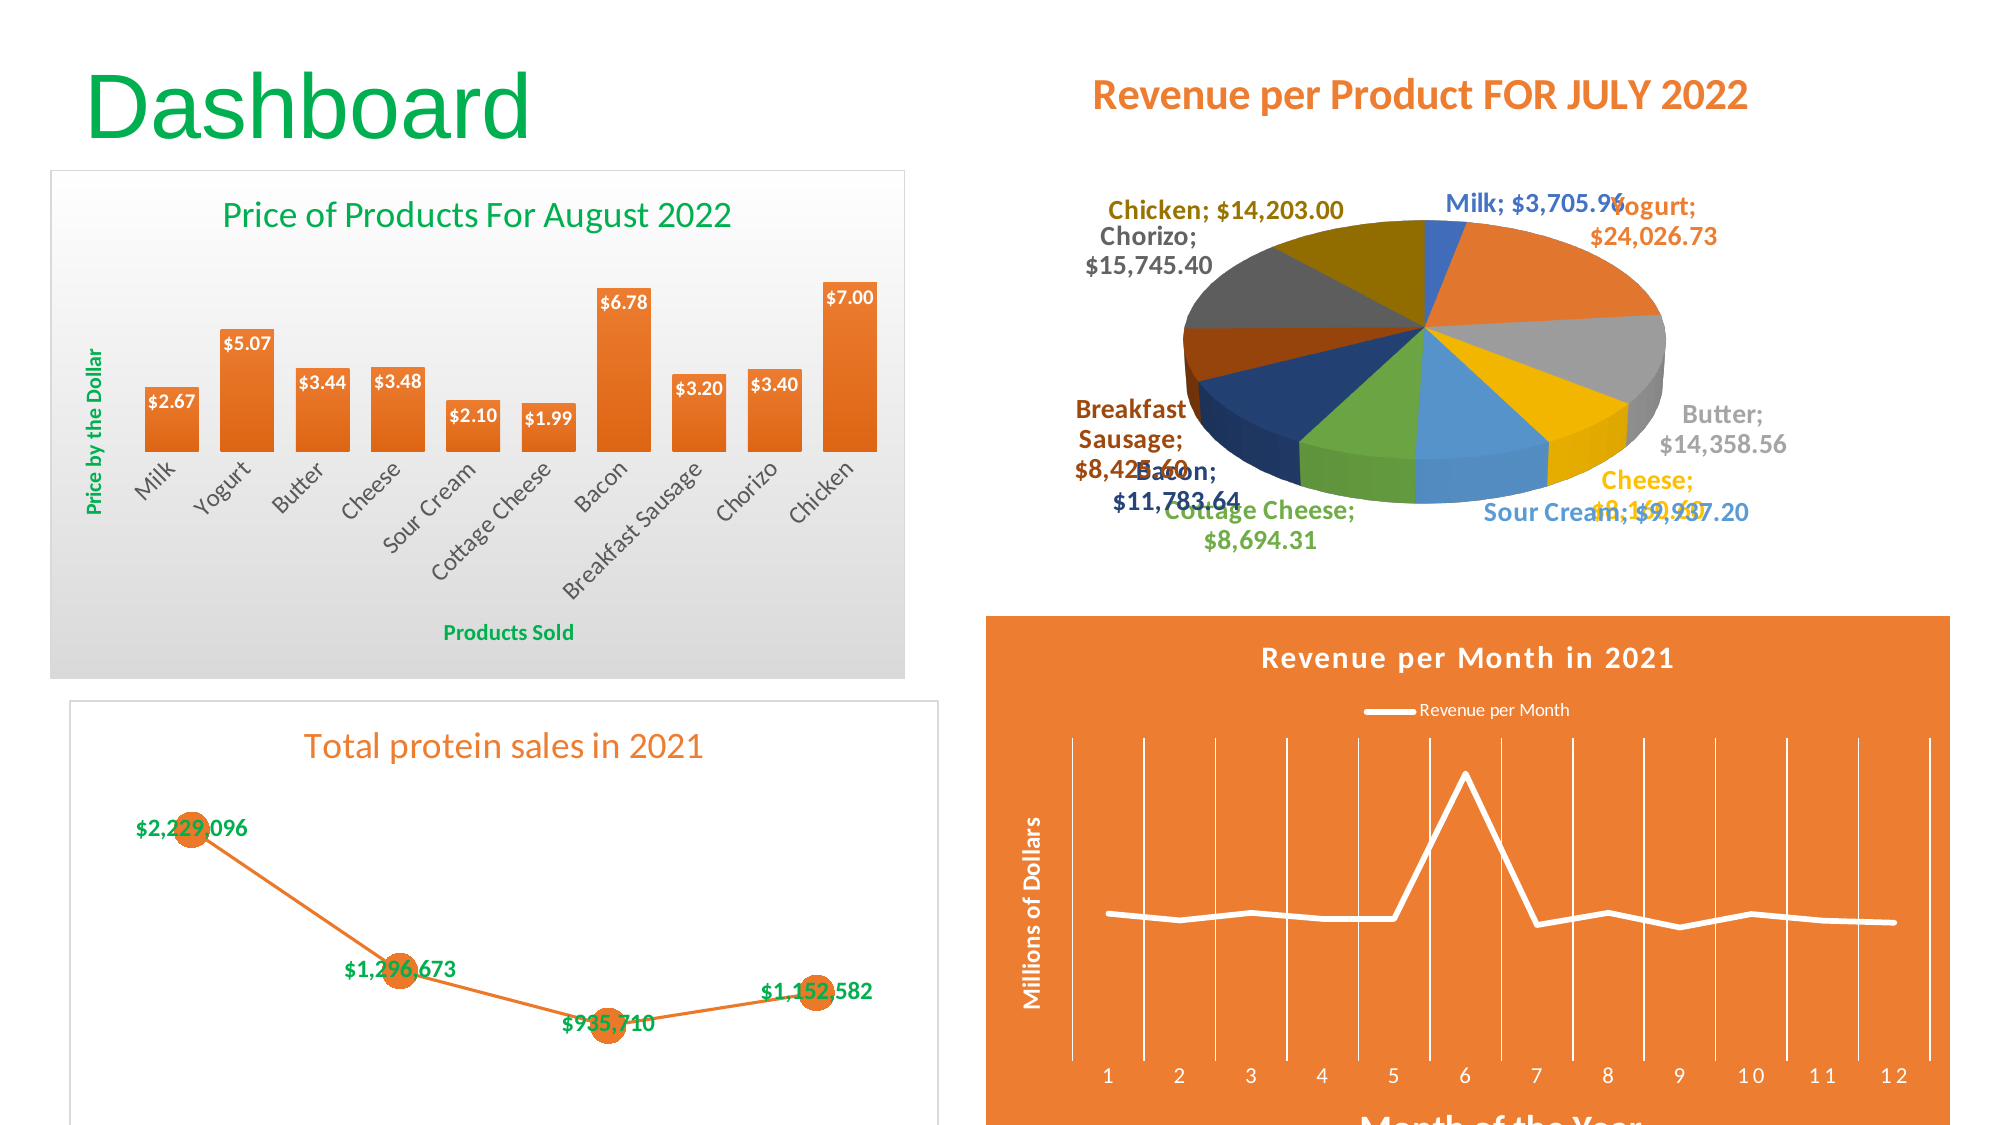

# Dashboard

[unsupported chart]

### Chart: Price of Products For August 2022

| Category | Price |
|---|---|
| Milk | 2.67 |
| Yogurt | 5.07 |
| Butter | 3.44 |
| Cheese | 3.48 |
| Sour Cream | 2.1 |
| Cottage Cheese | 1.99 |
| Bacon | 6.78 |
| Breakfast Sausage | 3.2 |
| Chorizo | 3.4 |
| Chicken | 7.0 |

### Chart: Revenue per Month in 2021

| Category | Revenue per Month |
|---|---|

### Chart: Total protein sales in 2021

| Category |  |
|---|---|
| Steak | 2229096.0 |
| Chicken | 1296673.0 |
| Pork Chops | 935710.0 |
| Salmon | 1152582.0 |